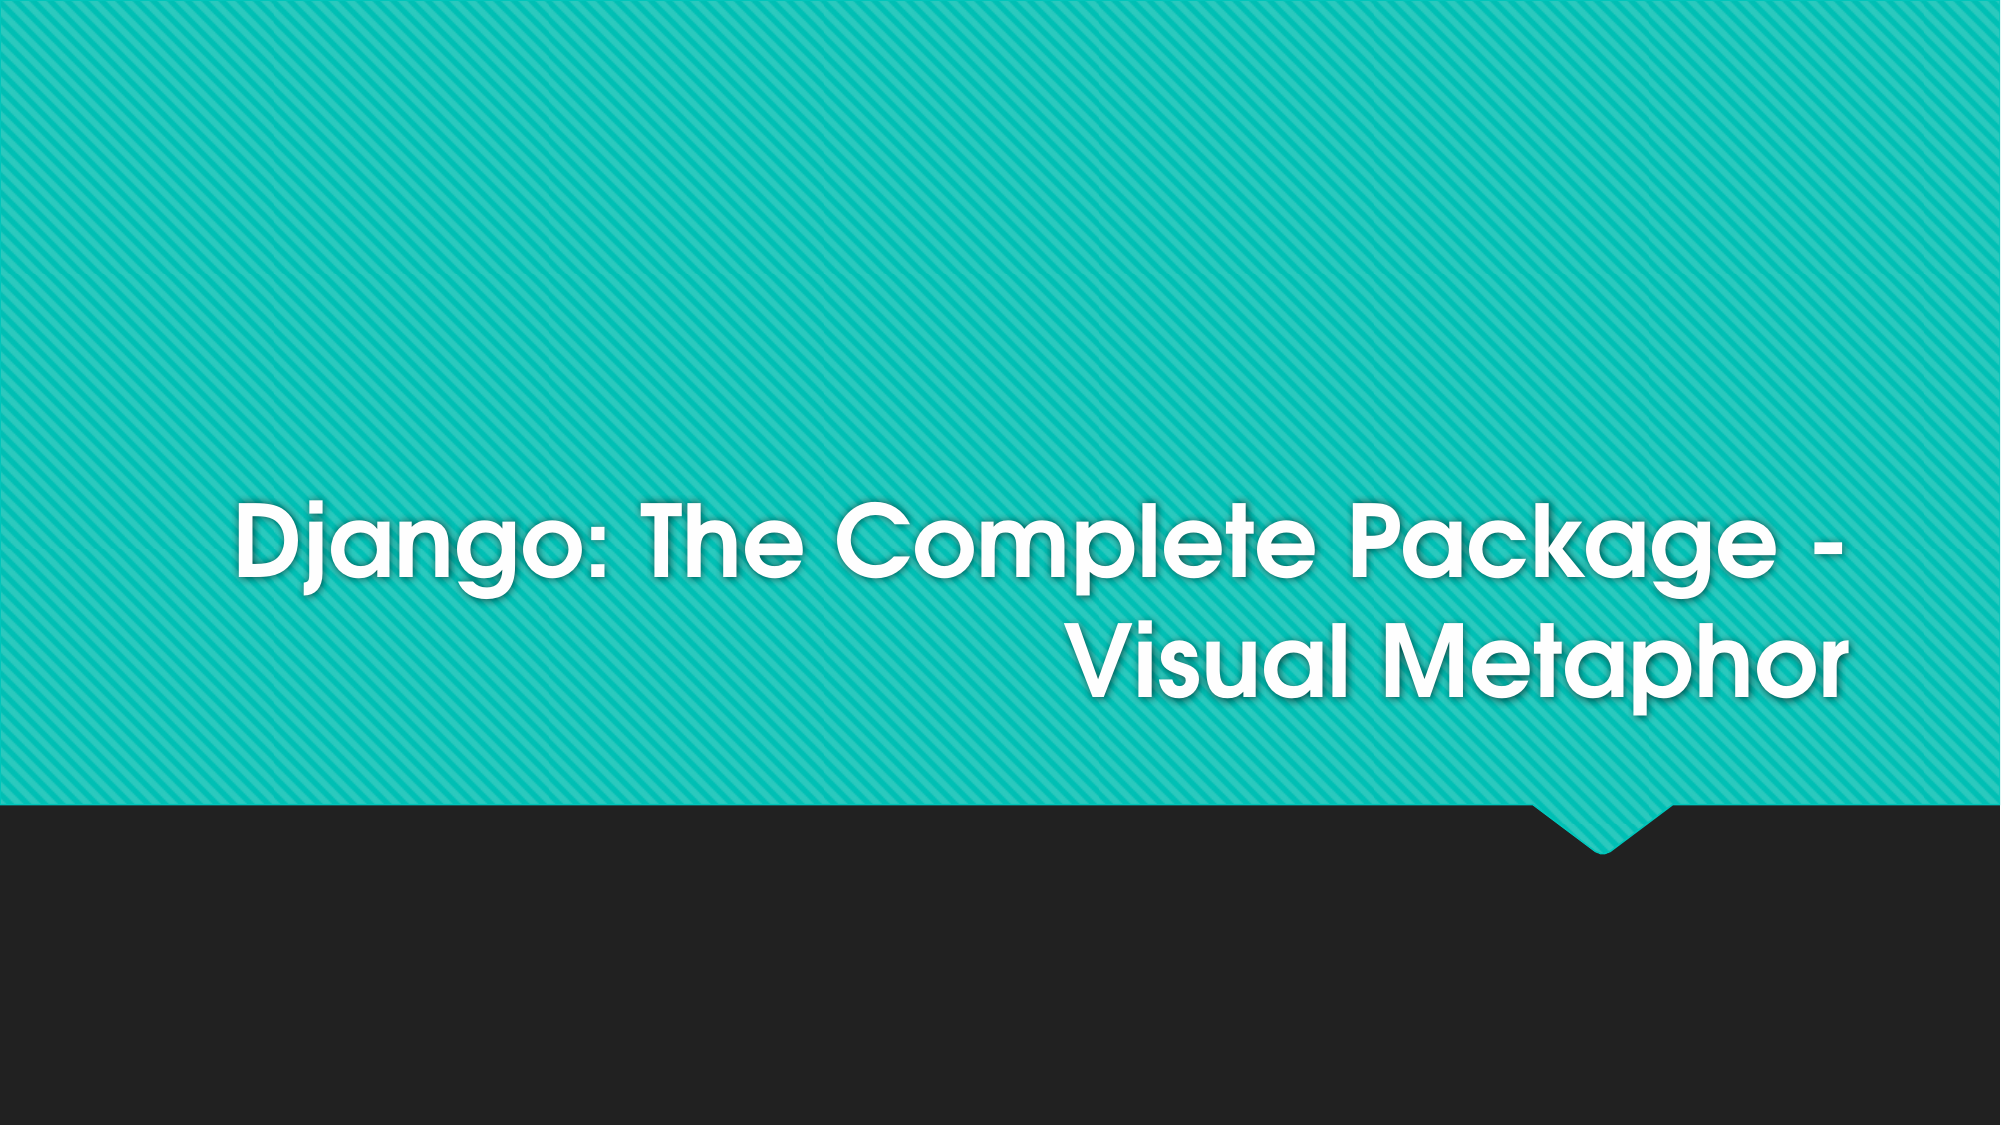

# Django: The Complete Package - Visual Metaphor